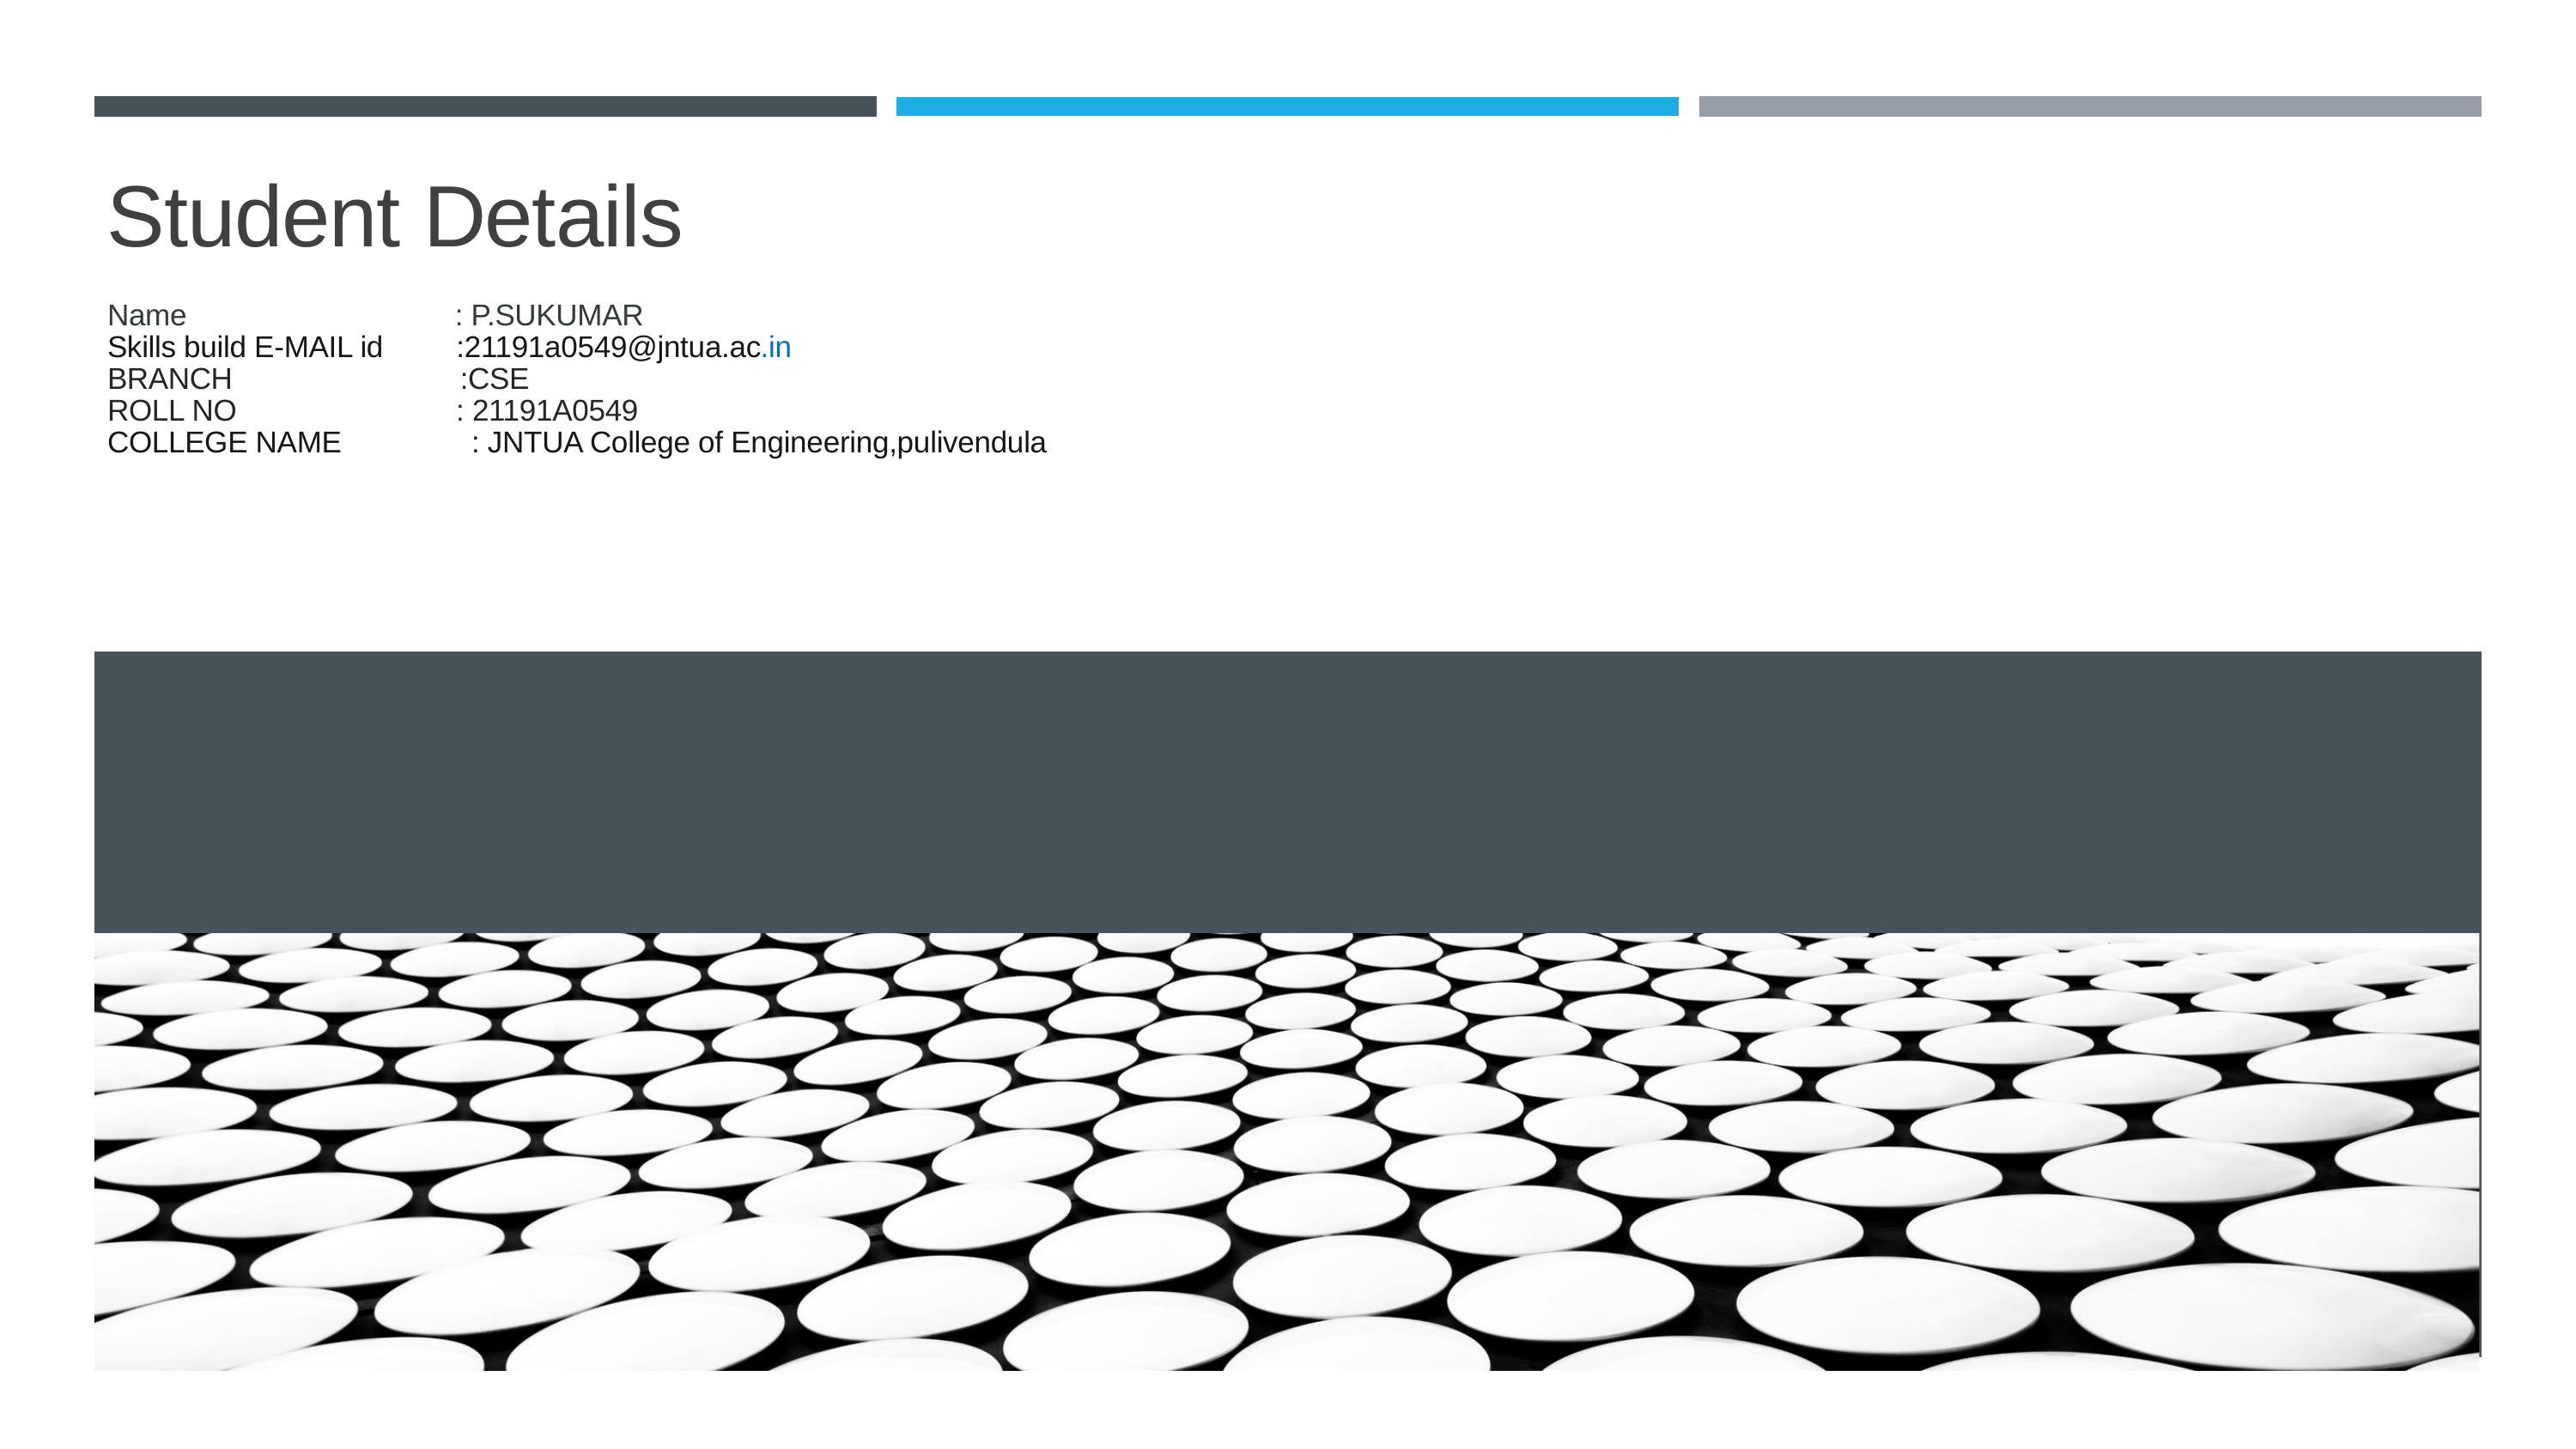

Student Details
Name                                 : P.SUKUMAR
Skills build E-MAIL id         :21191a0549@jntua.ac.in
BRANCH                            :CSE
ROLL NO                           : 21191A0549
COLLEGE NAME                : JNTUA College of Engineering,pulivendula